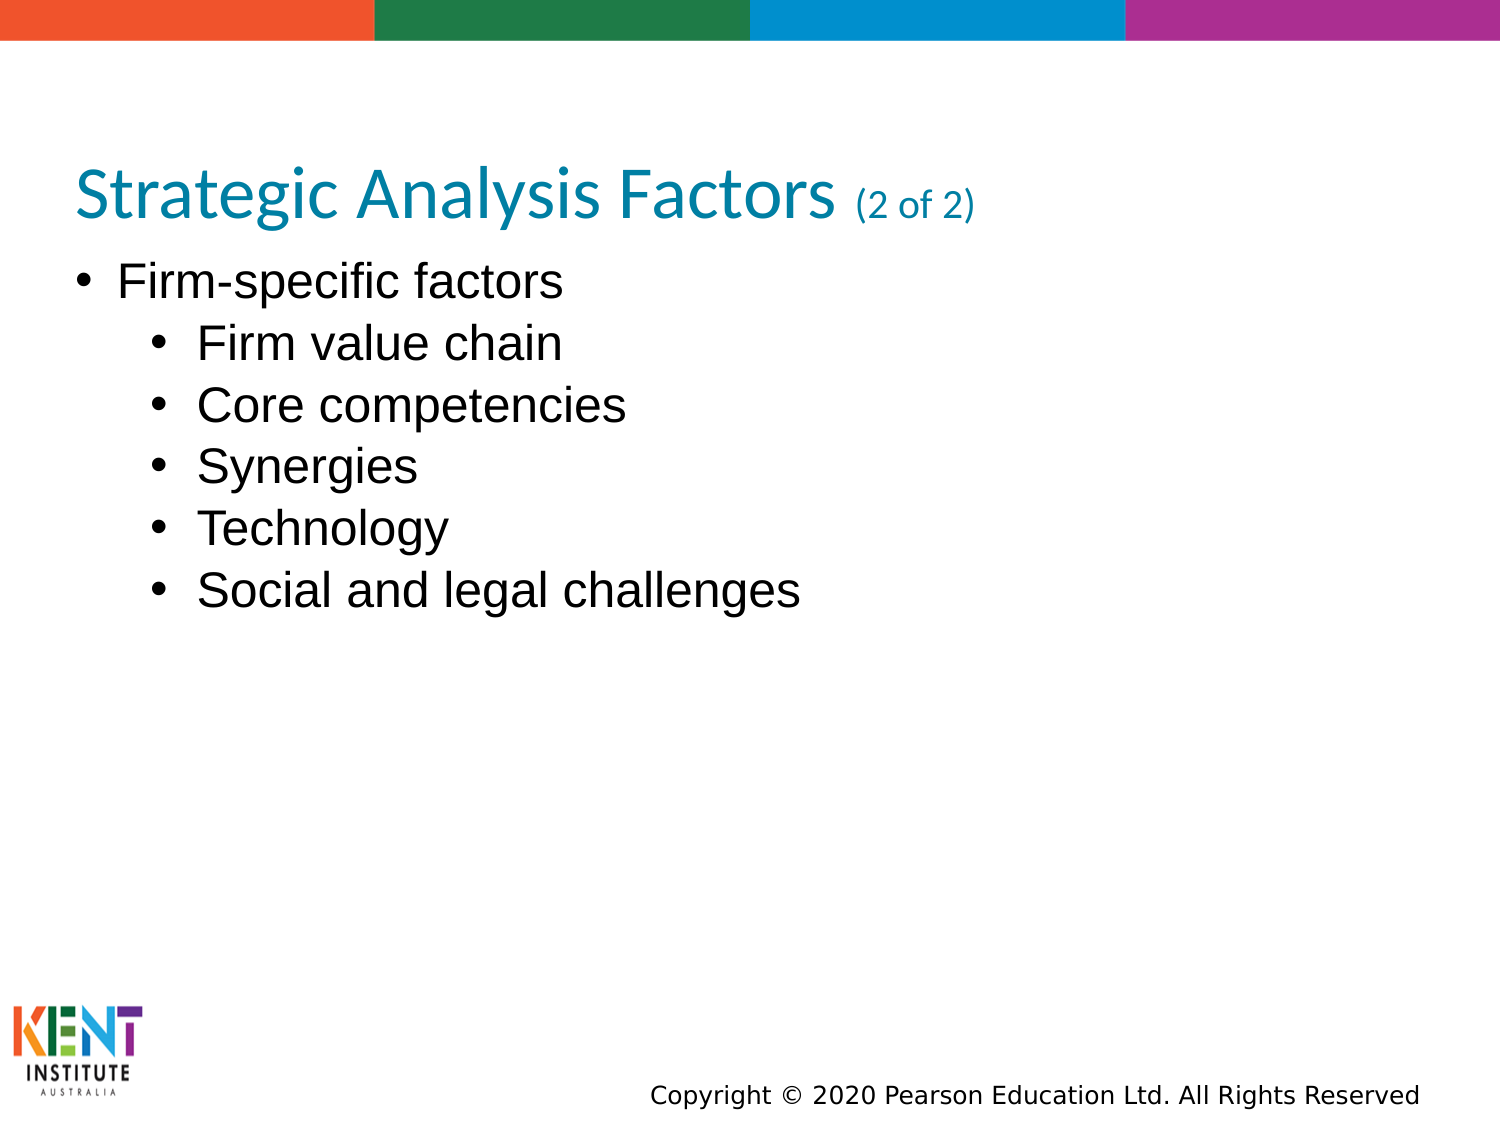

# Strategic Analysis Factors (2 of 2)
Firm-specific factors
Firm value chain
Core competencies
Synergies
Technology
Social and legal challenges